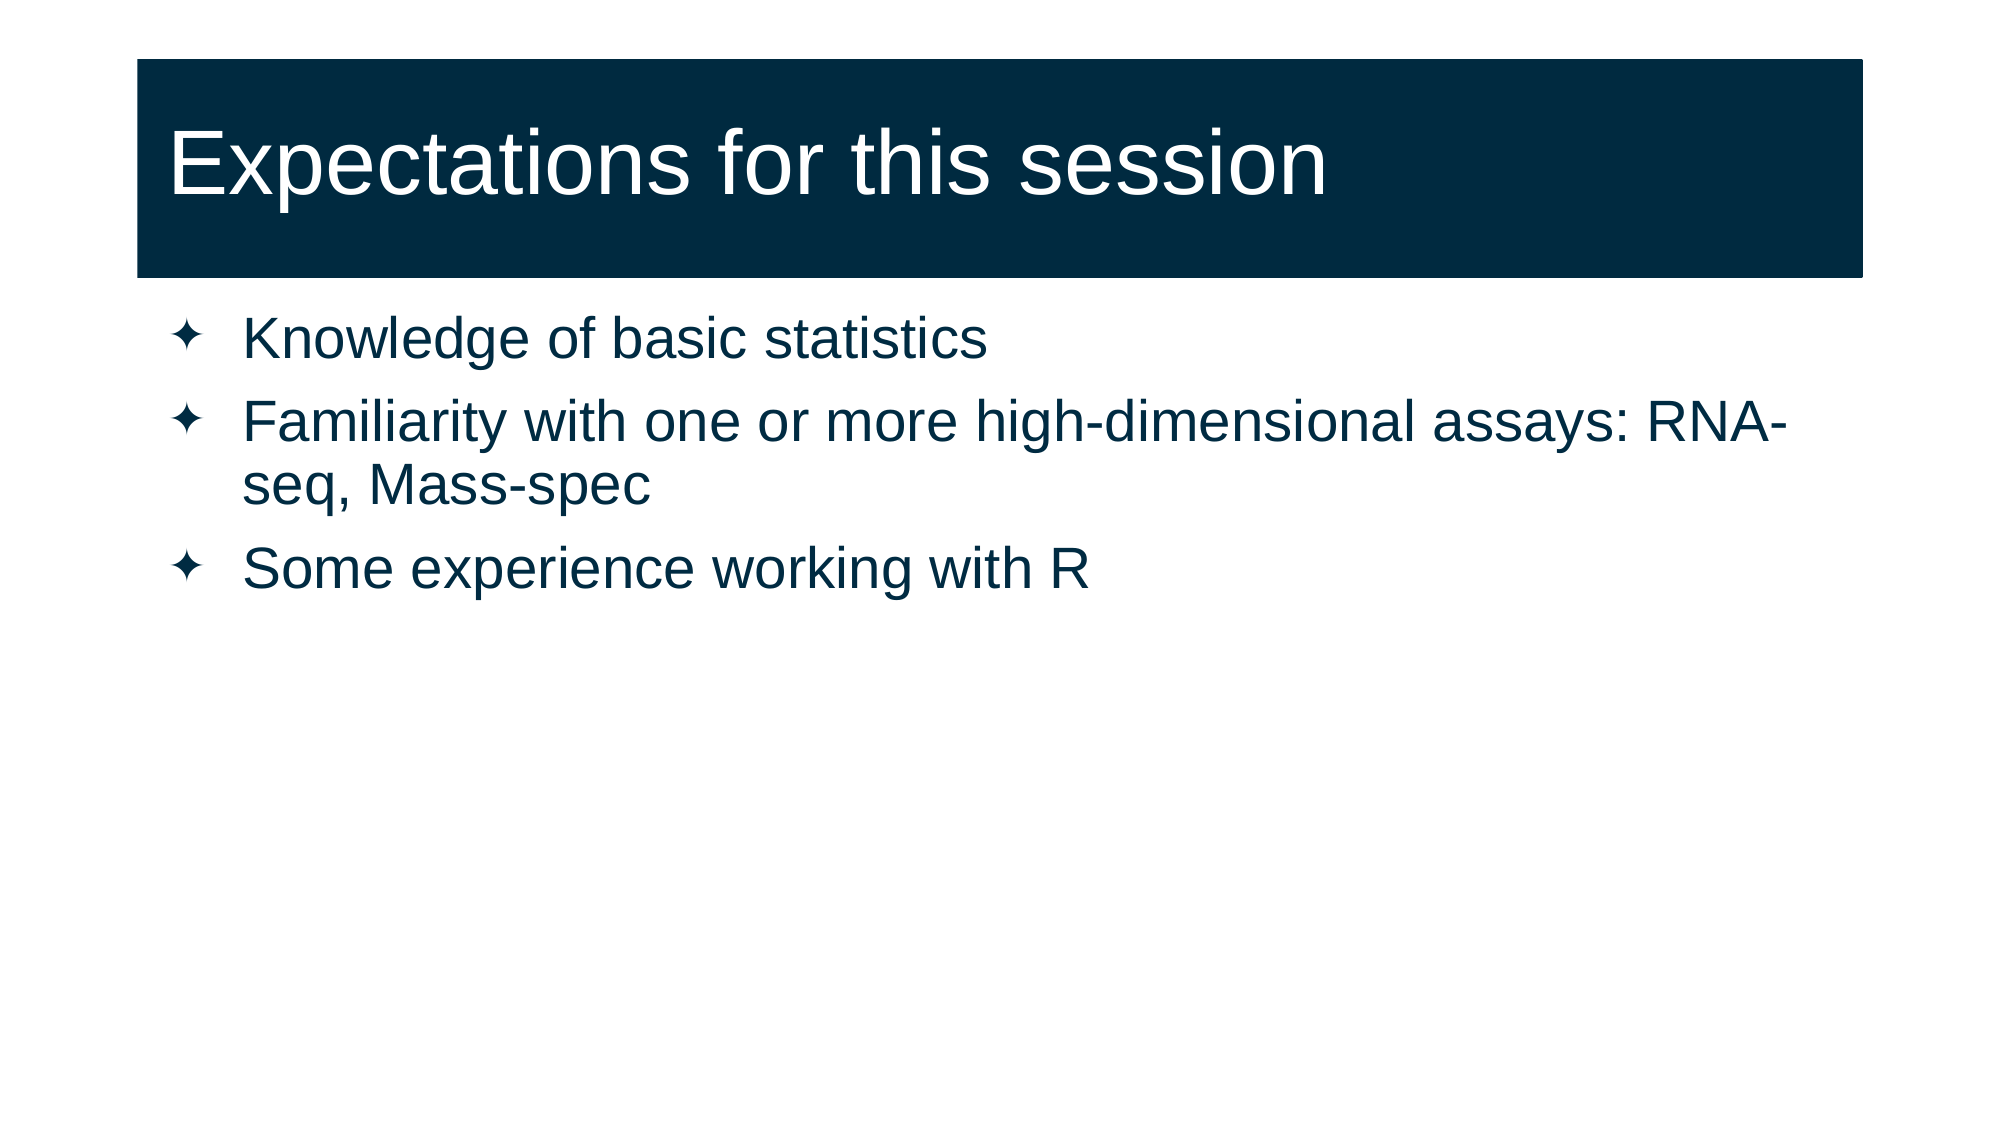

# Expectations for this session
Knowledge of basic statistics
Familiarity with one or more high-dimensional assays: RNA-seq, Mass-spec
Some experience working with R